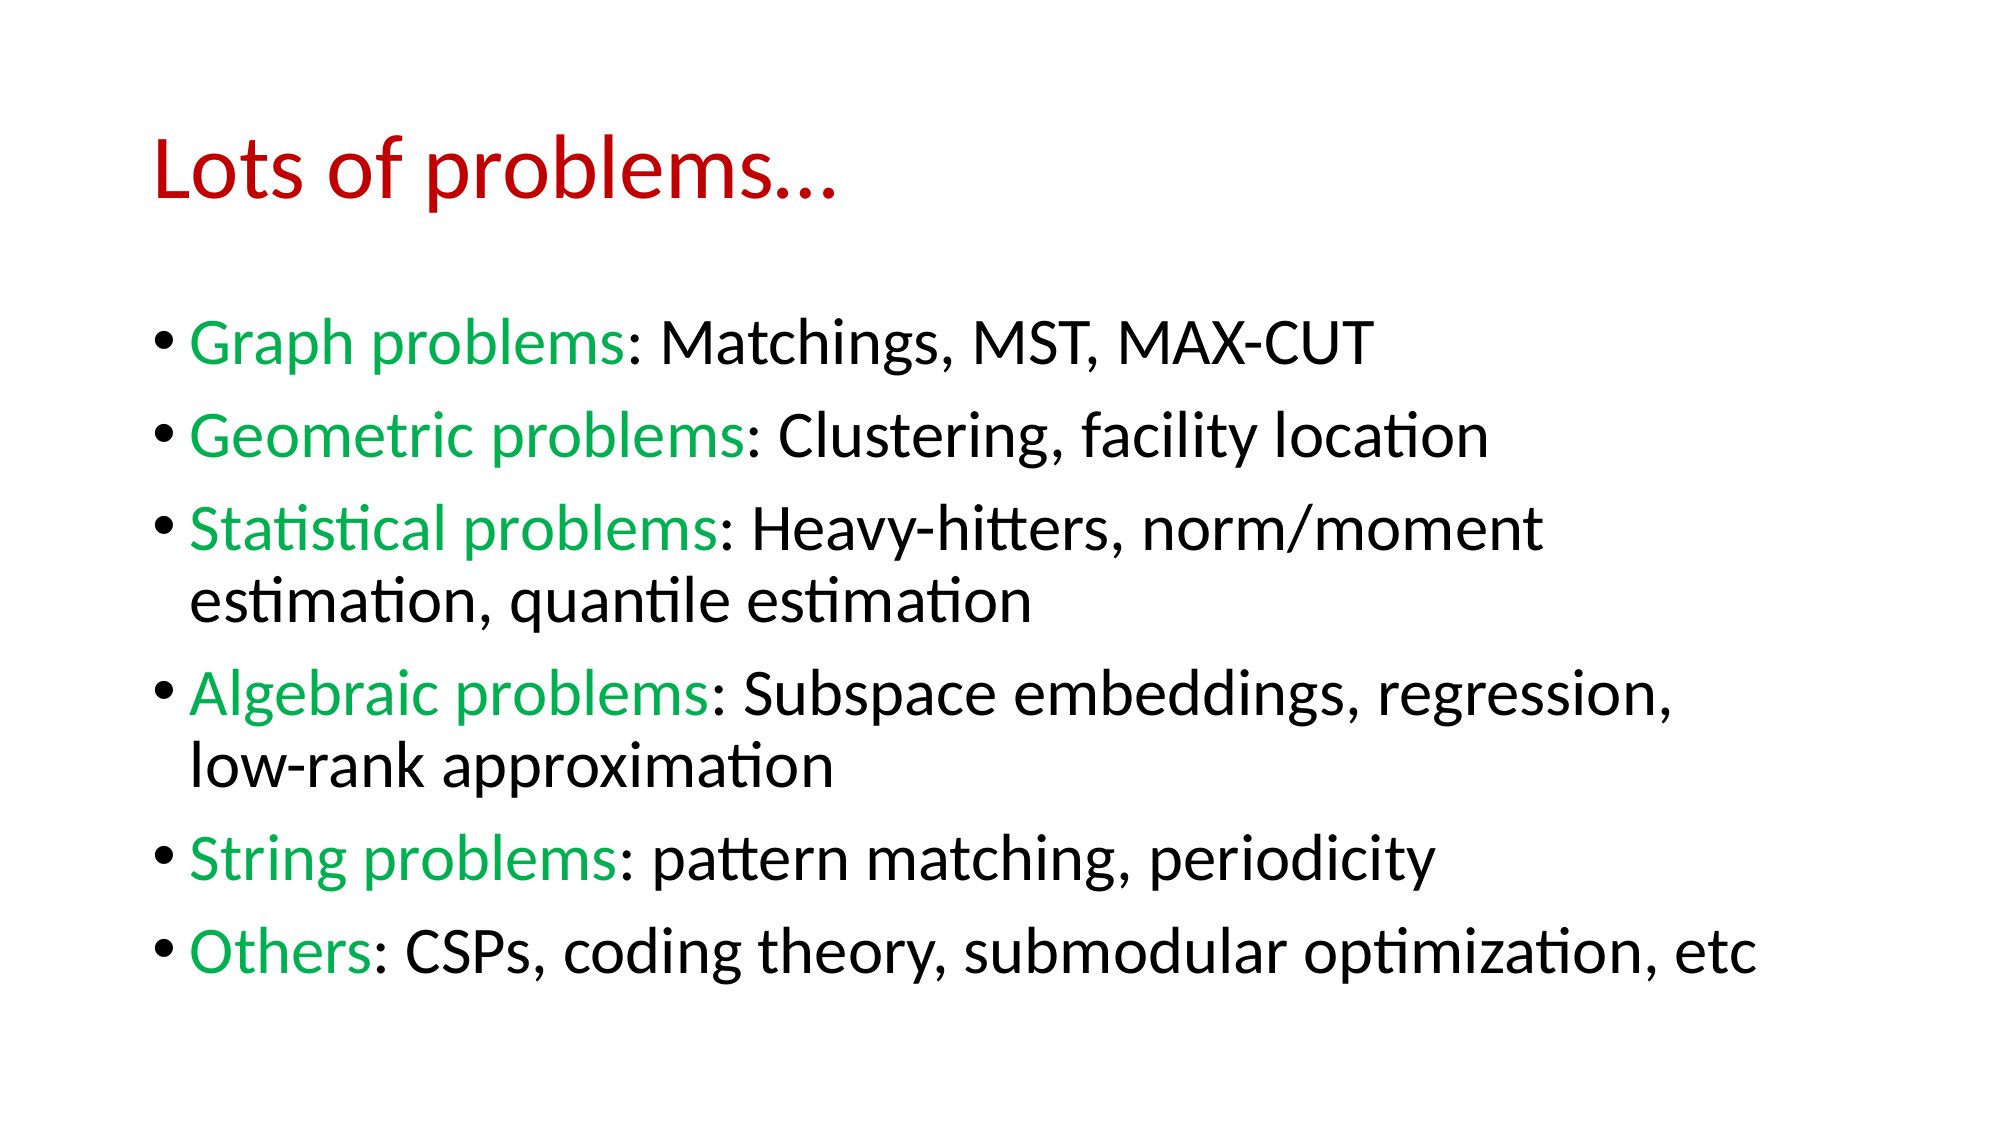

# Lots of problems…
Graph problems: Matchings, MST, MAX-CUT
Geometric problems: Clustering, facility location
Statistical problems: Heavy-hitters, norm/moment estimation, quantile estimation
Algebraic problems: Subspace embeddings, regression, low-rank approximation
String problems: pattern matching, periodicity
Others: CSPs, coding theory, submodular optimization, etc